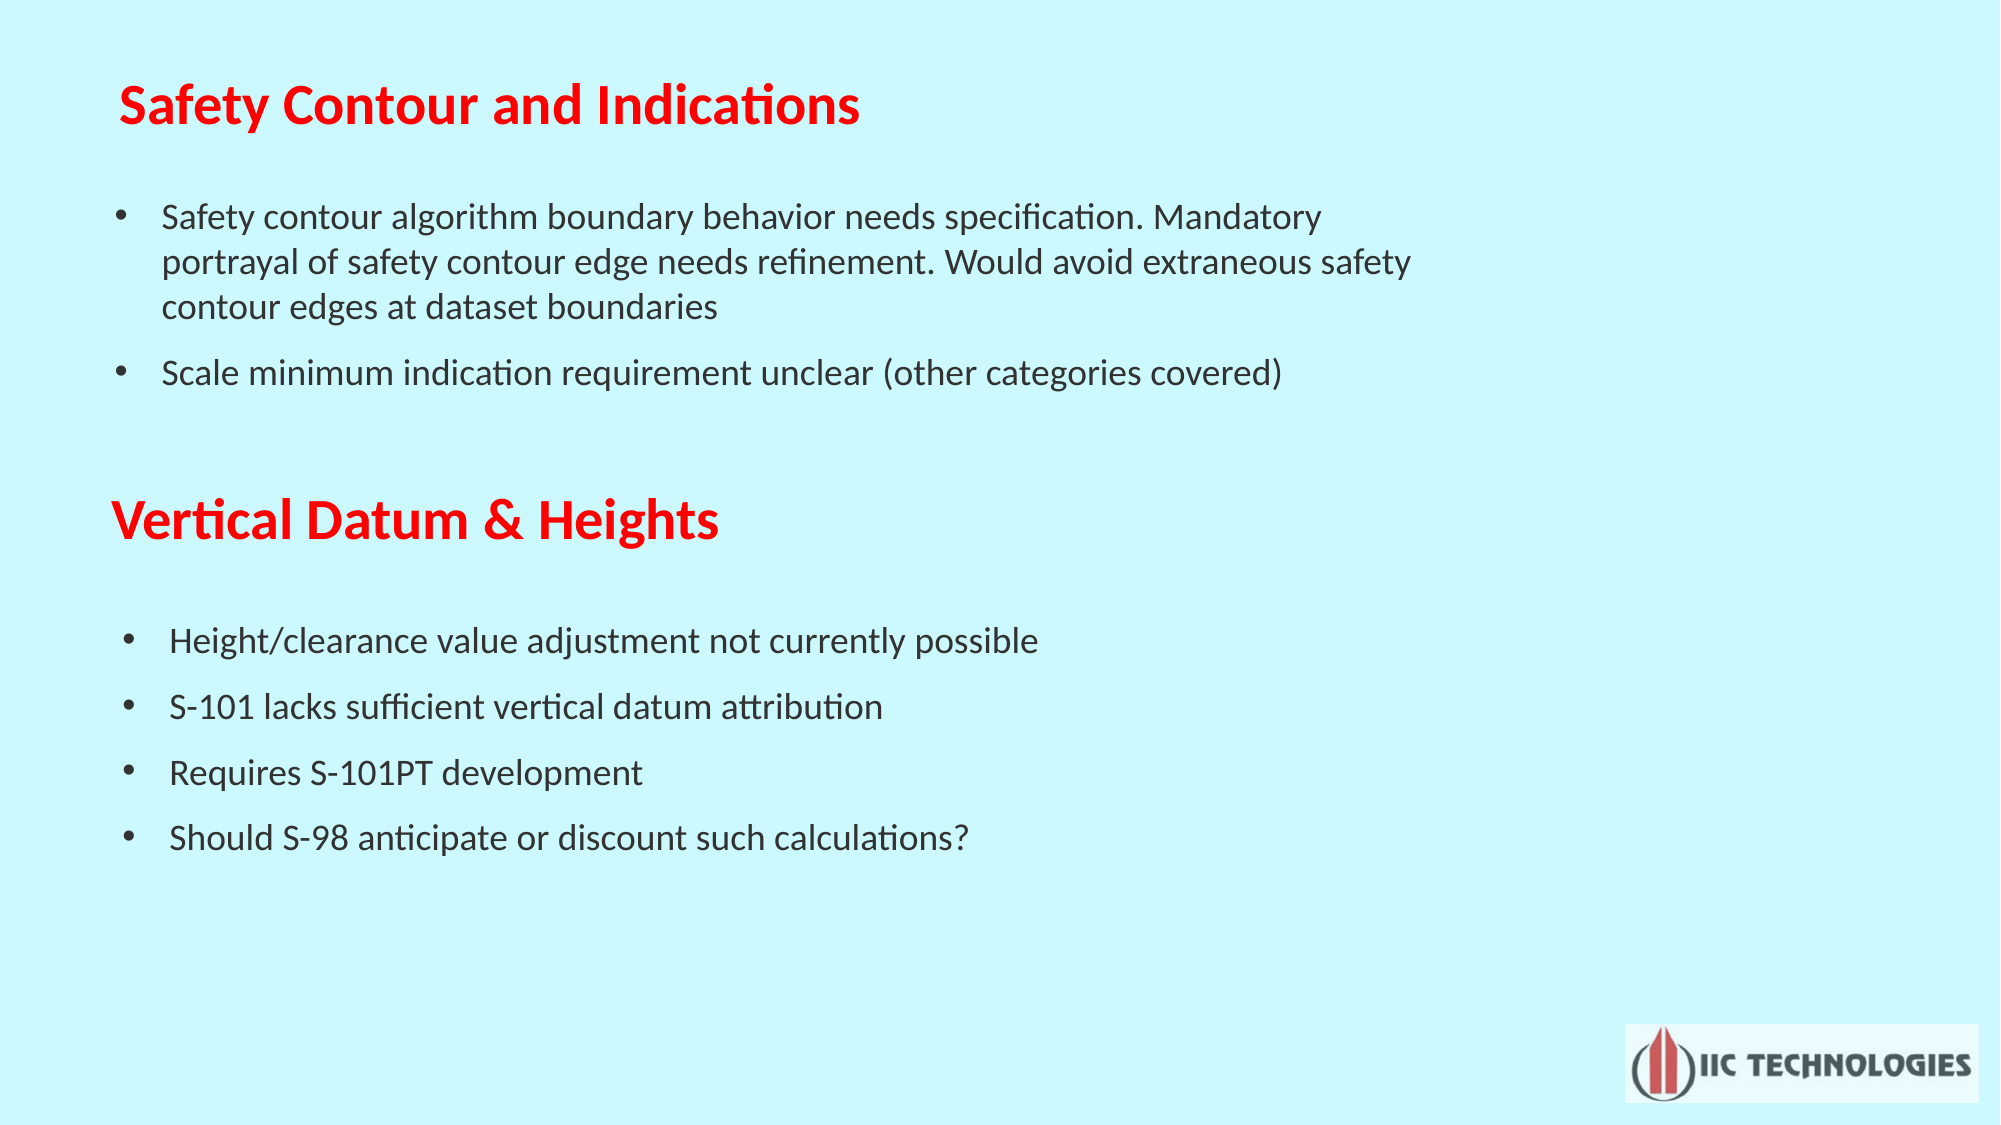

Safety Contour and Indications
Safety contour algorithm boundary behavior needs specification. Mandatory portrayal of safety contour edge needs refinement. Would avoid extraneous safety contour edges at dataset boundaries
Scale minimum indication requirement unclear (other categories covered)
Vertical Datum & Heights
Height/clearance value adjustment not currently possible
S-101 lacks sufficient vertical datum attribution
Requires S-101PT development
Should S-98 anticipate or discount such calculations?